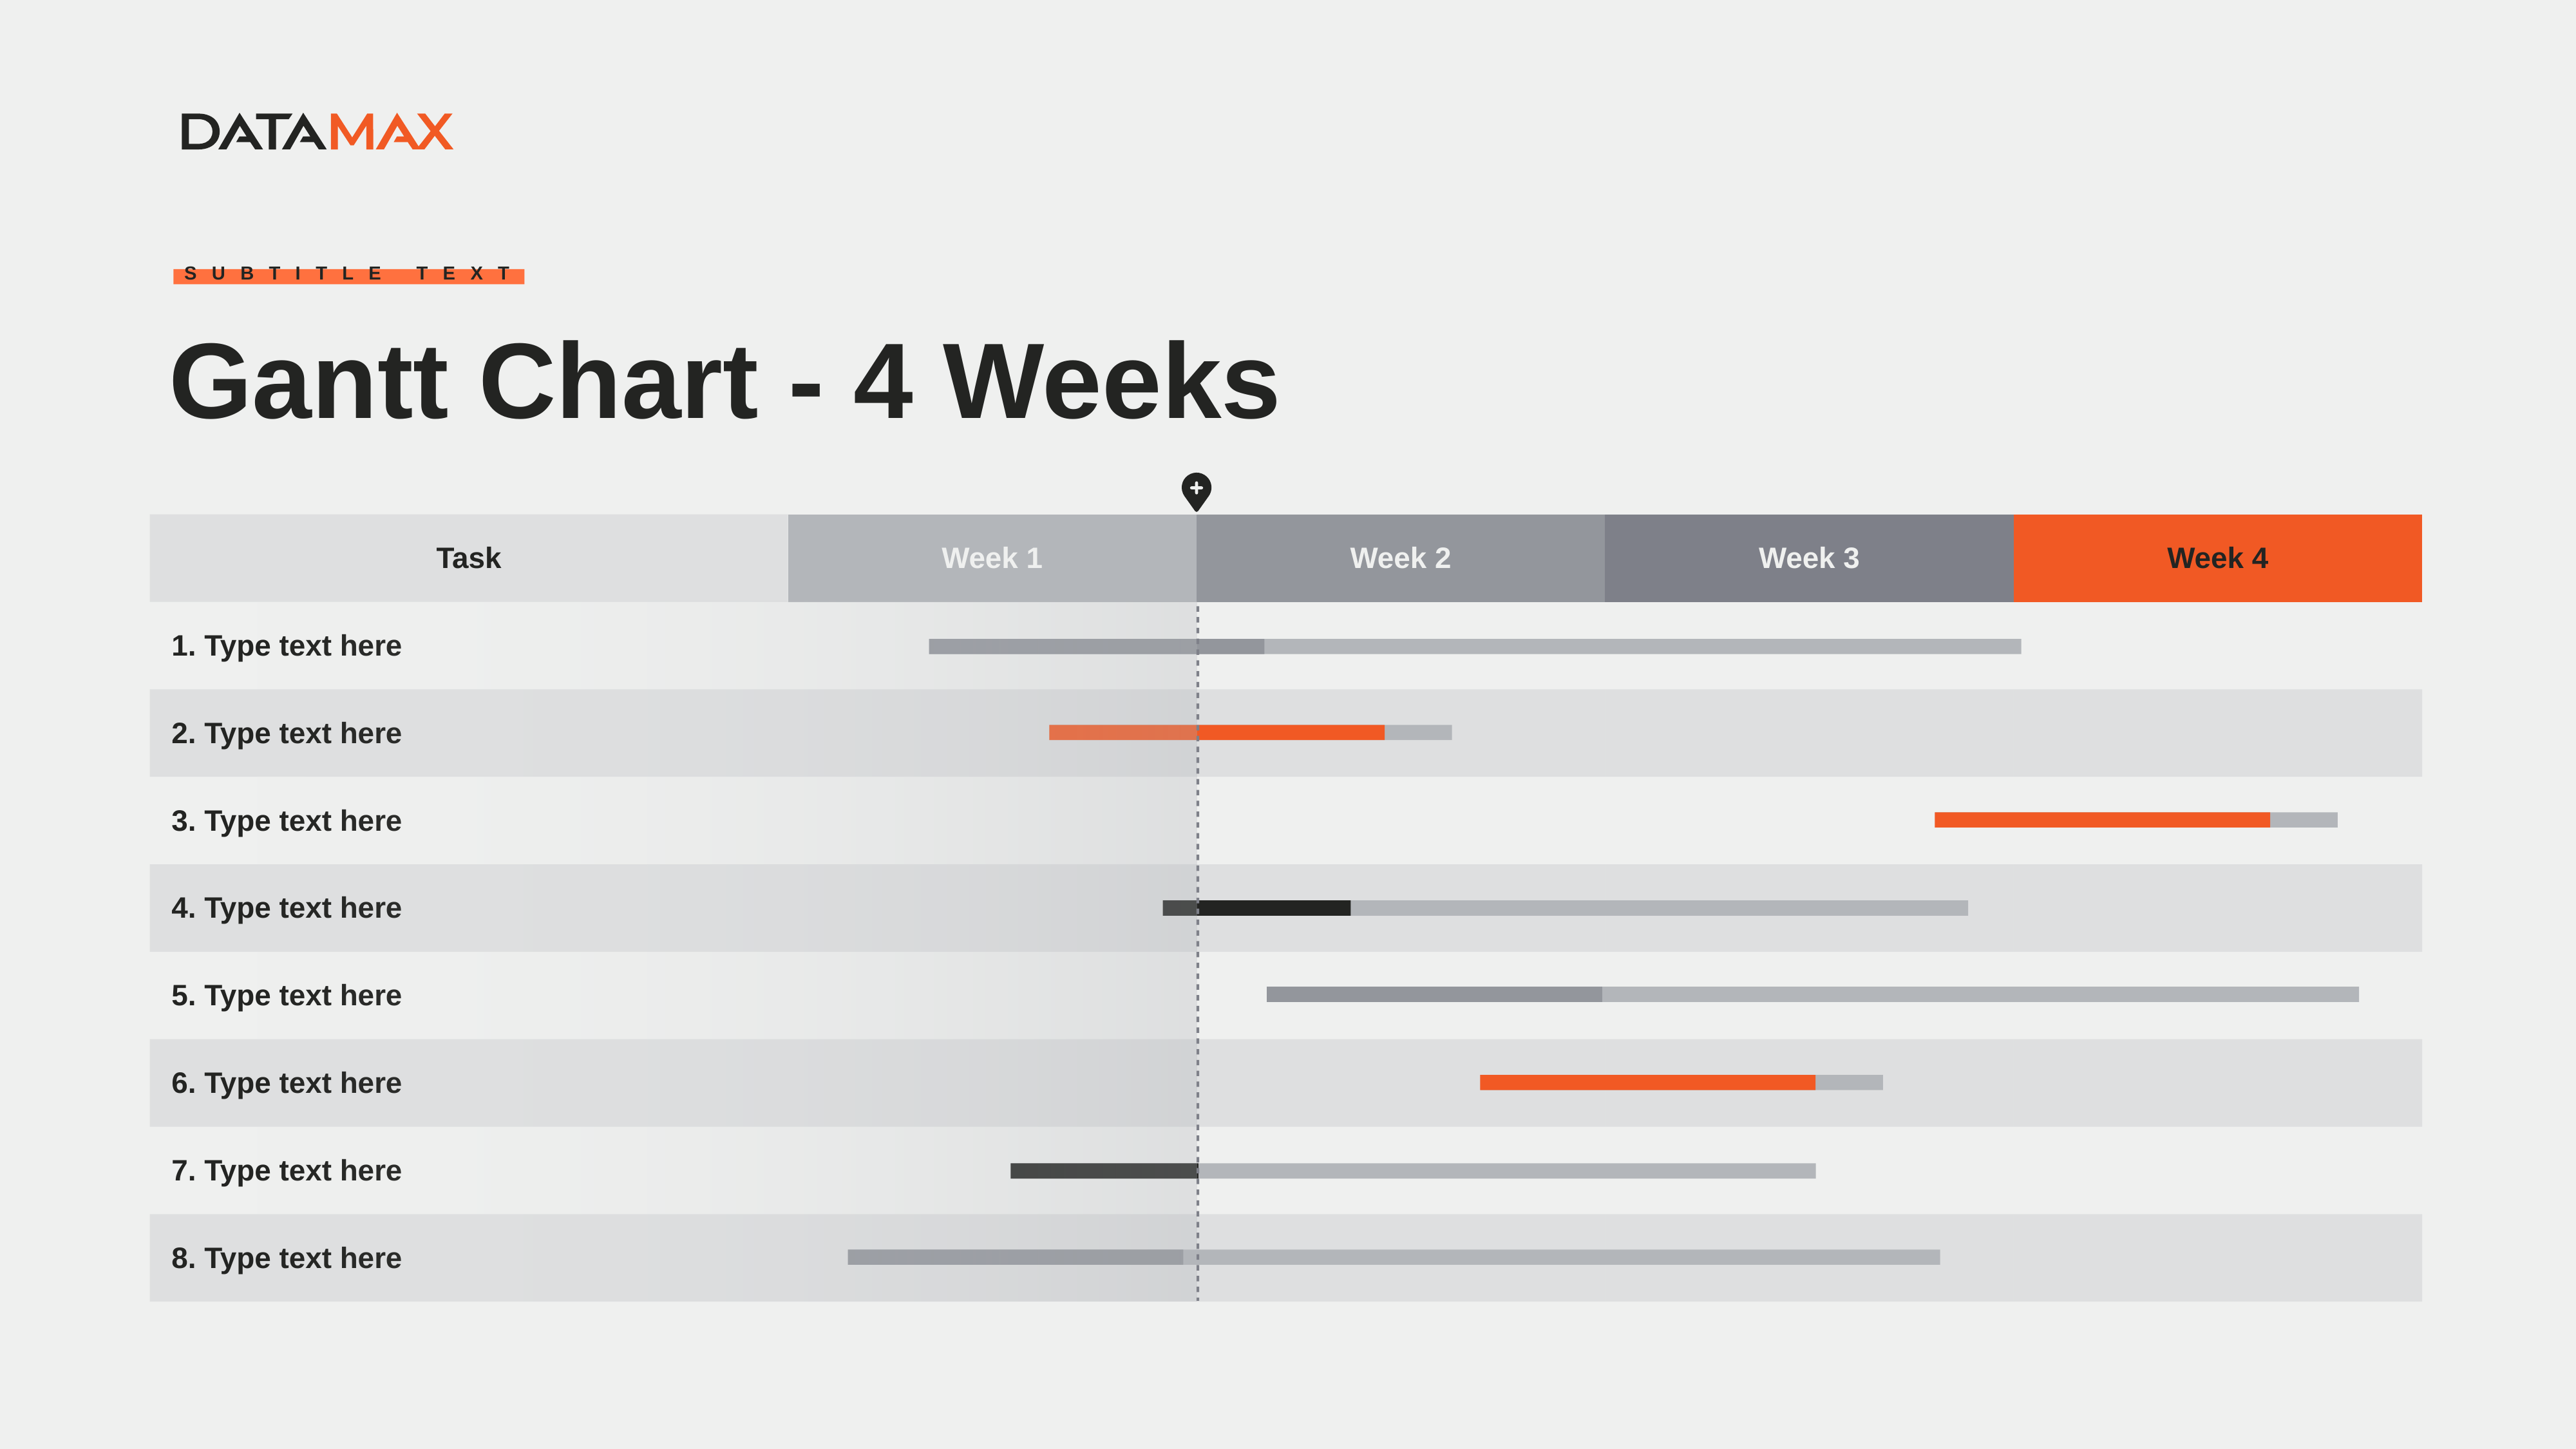

Subtitle Text

Gantt Chart - 4 Weeks

| Task | Week 1 | Week 2 | Week 3 | Week 4 |
| --- | --- | --- | --- | --- |
| 1. Type text here |  |  |  |  |
| 2. Type text here |  |  |  |  |
| 3. Type text here |  |  |  |  |
| 4. Type text here |  |  |  |  |
| 5. Type text here |  |  |  |  |
| 6. Type text here |  |  |  |  |
| 7. Type text here |  |  |  |  |
| 8. Type text here |  |  |  |  |